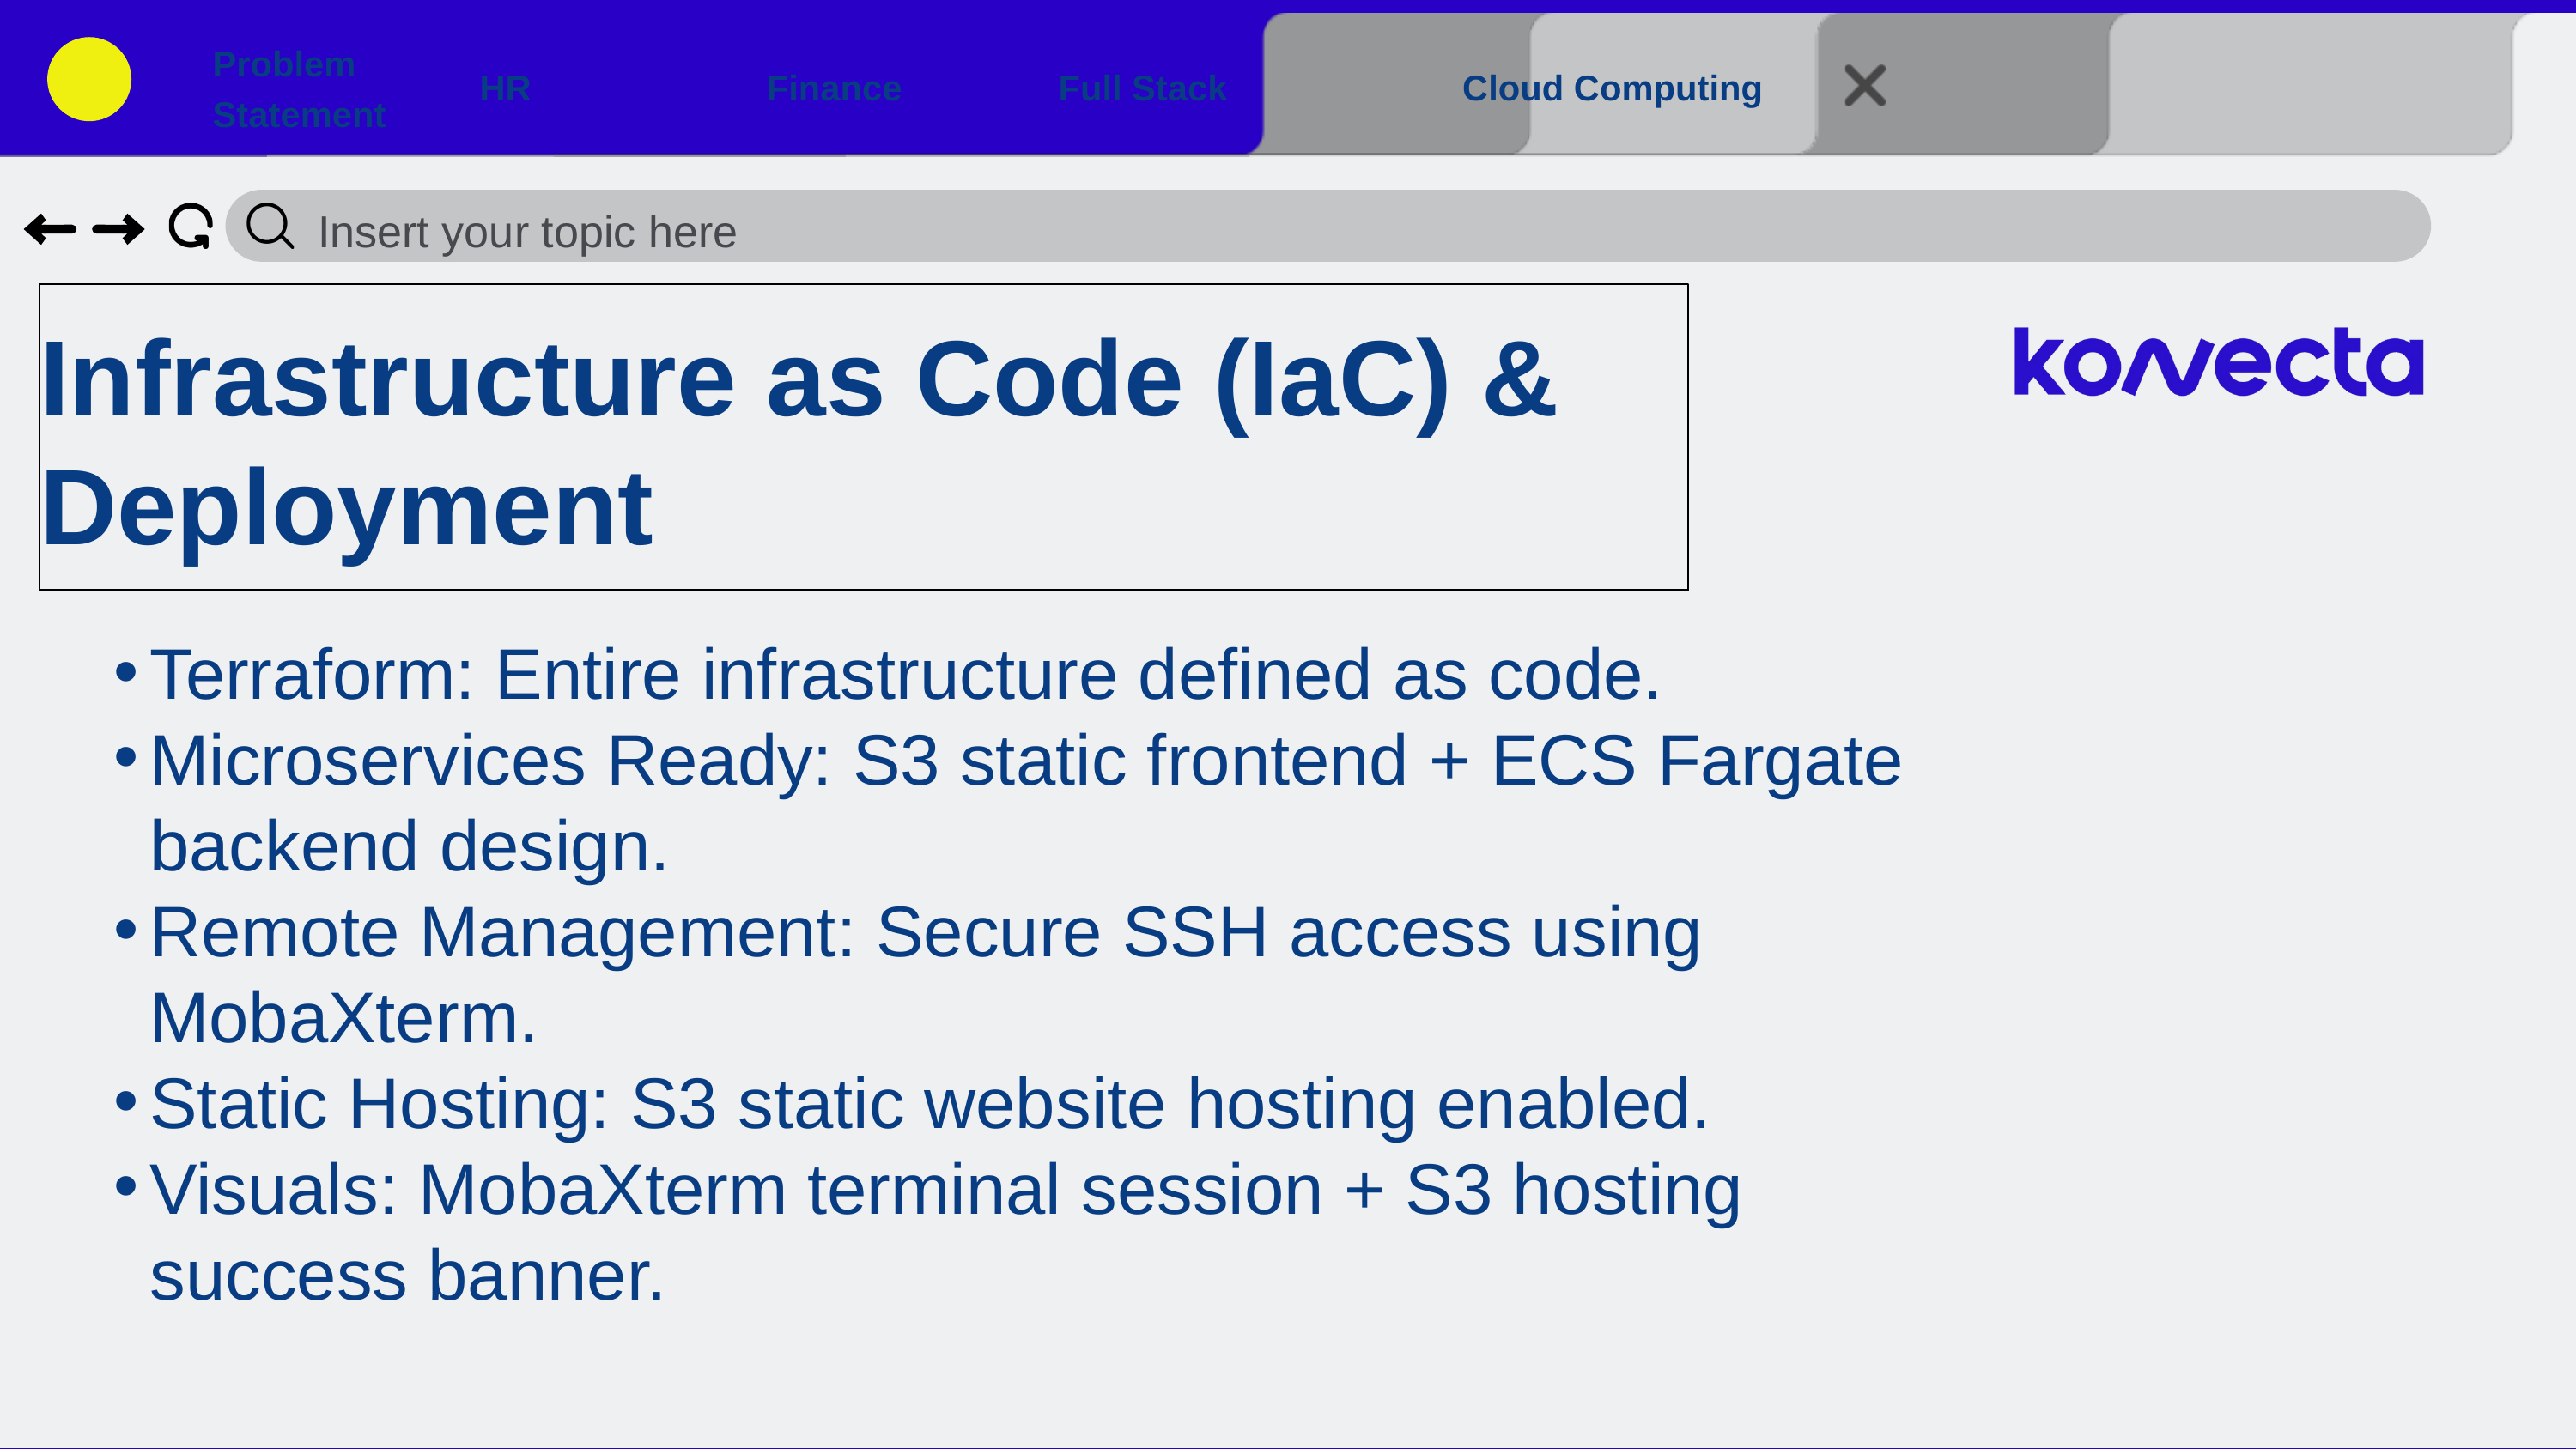

Problem Statement

HR
Finance
Full Stack
Cloud Computing

Insert your topic here

Infrastructure as Code (IaC) & Deployment

Terraform: Entire infrastructure defined as code.
Microservices Ready: S3 static frontend + ECS Fargate backend design.
Remote Management: Secure SSH access using MobaXterm.
Static Hosting: S3 static website hosting enabled.
Visuals: MobaXterm terminal session + S3 hosting success banner.